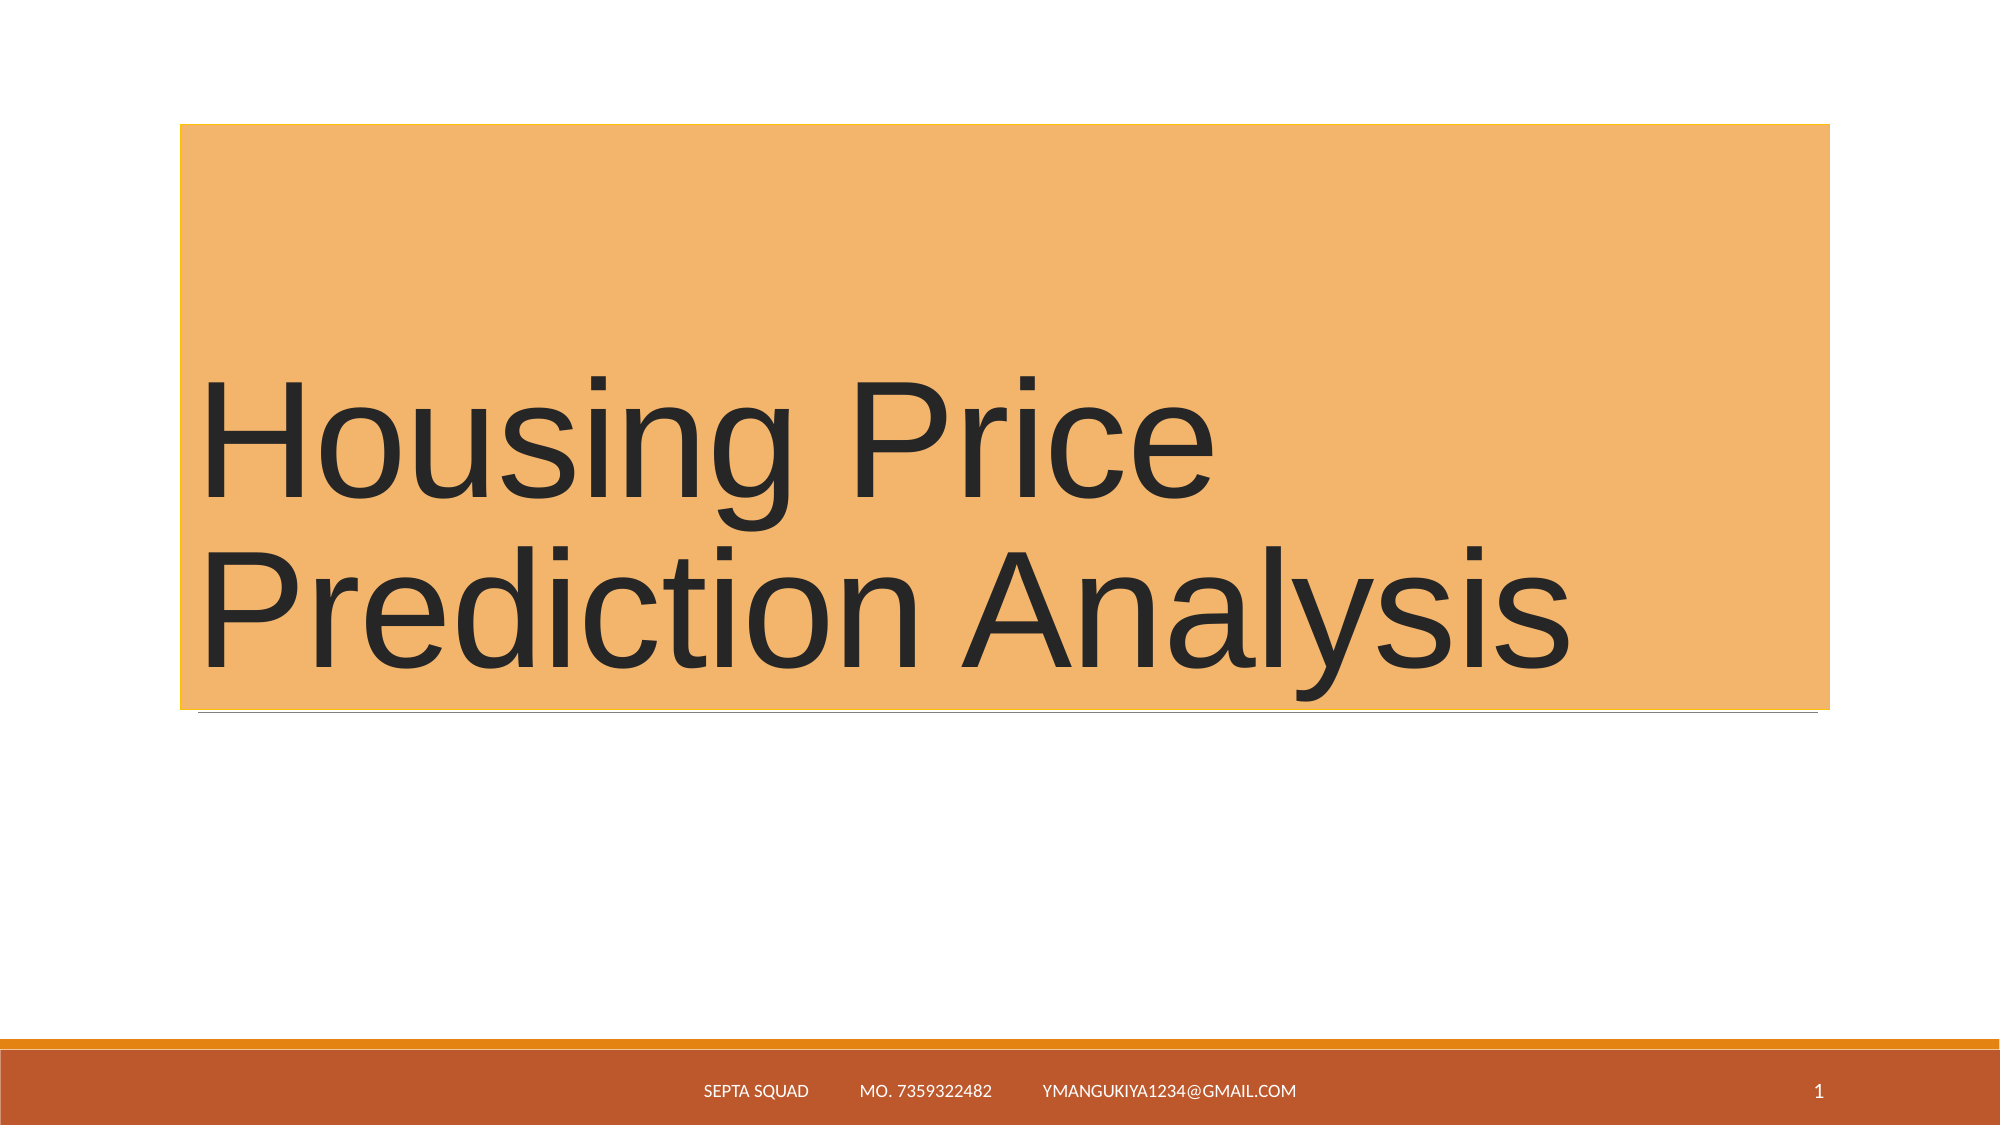

# Housing Price Prediction Analysis
Septa Squad            Mo. 7359322482            ymangukiya1234@gmail.com
1